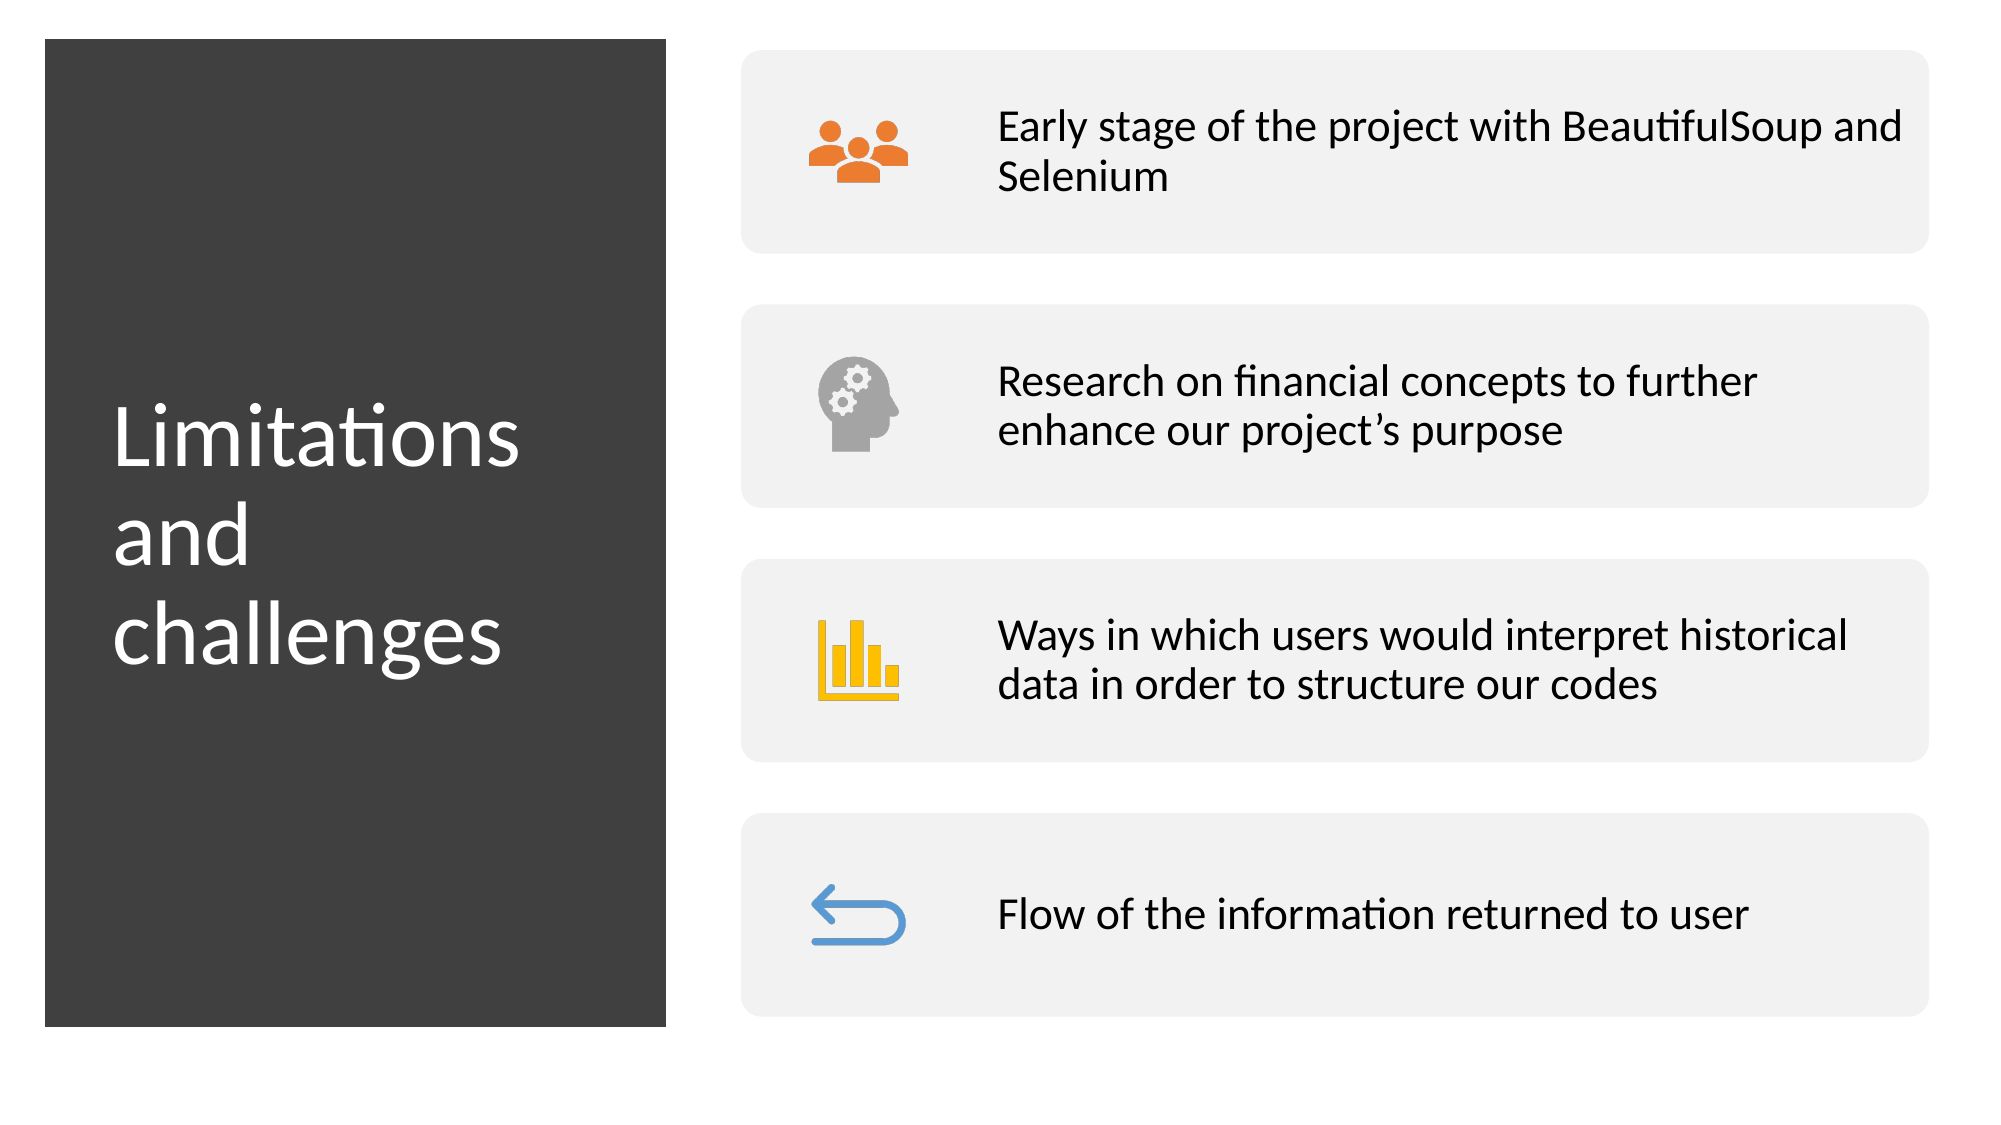

Early stage of the project with BeautifulSoup and Selenium
Research on financial concepts to further enhance our project’s purpose
Ways in which users would interpret historical data in order to structure our codes
Flow of the information returned to user
# Limitations and challenges